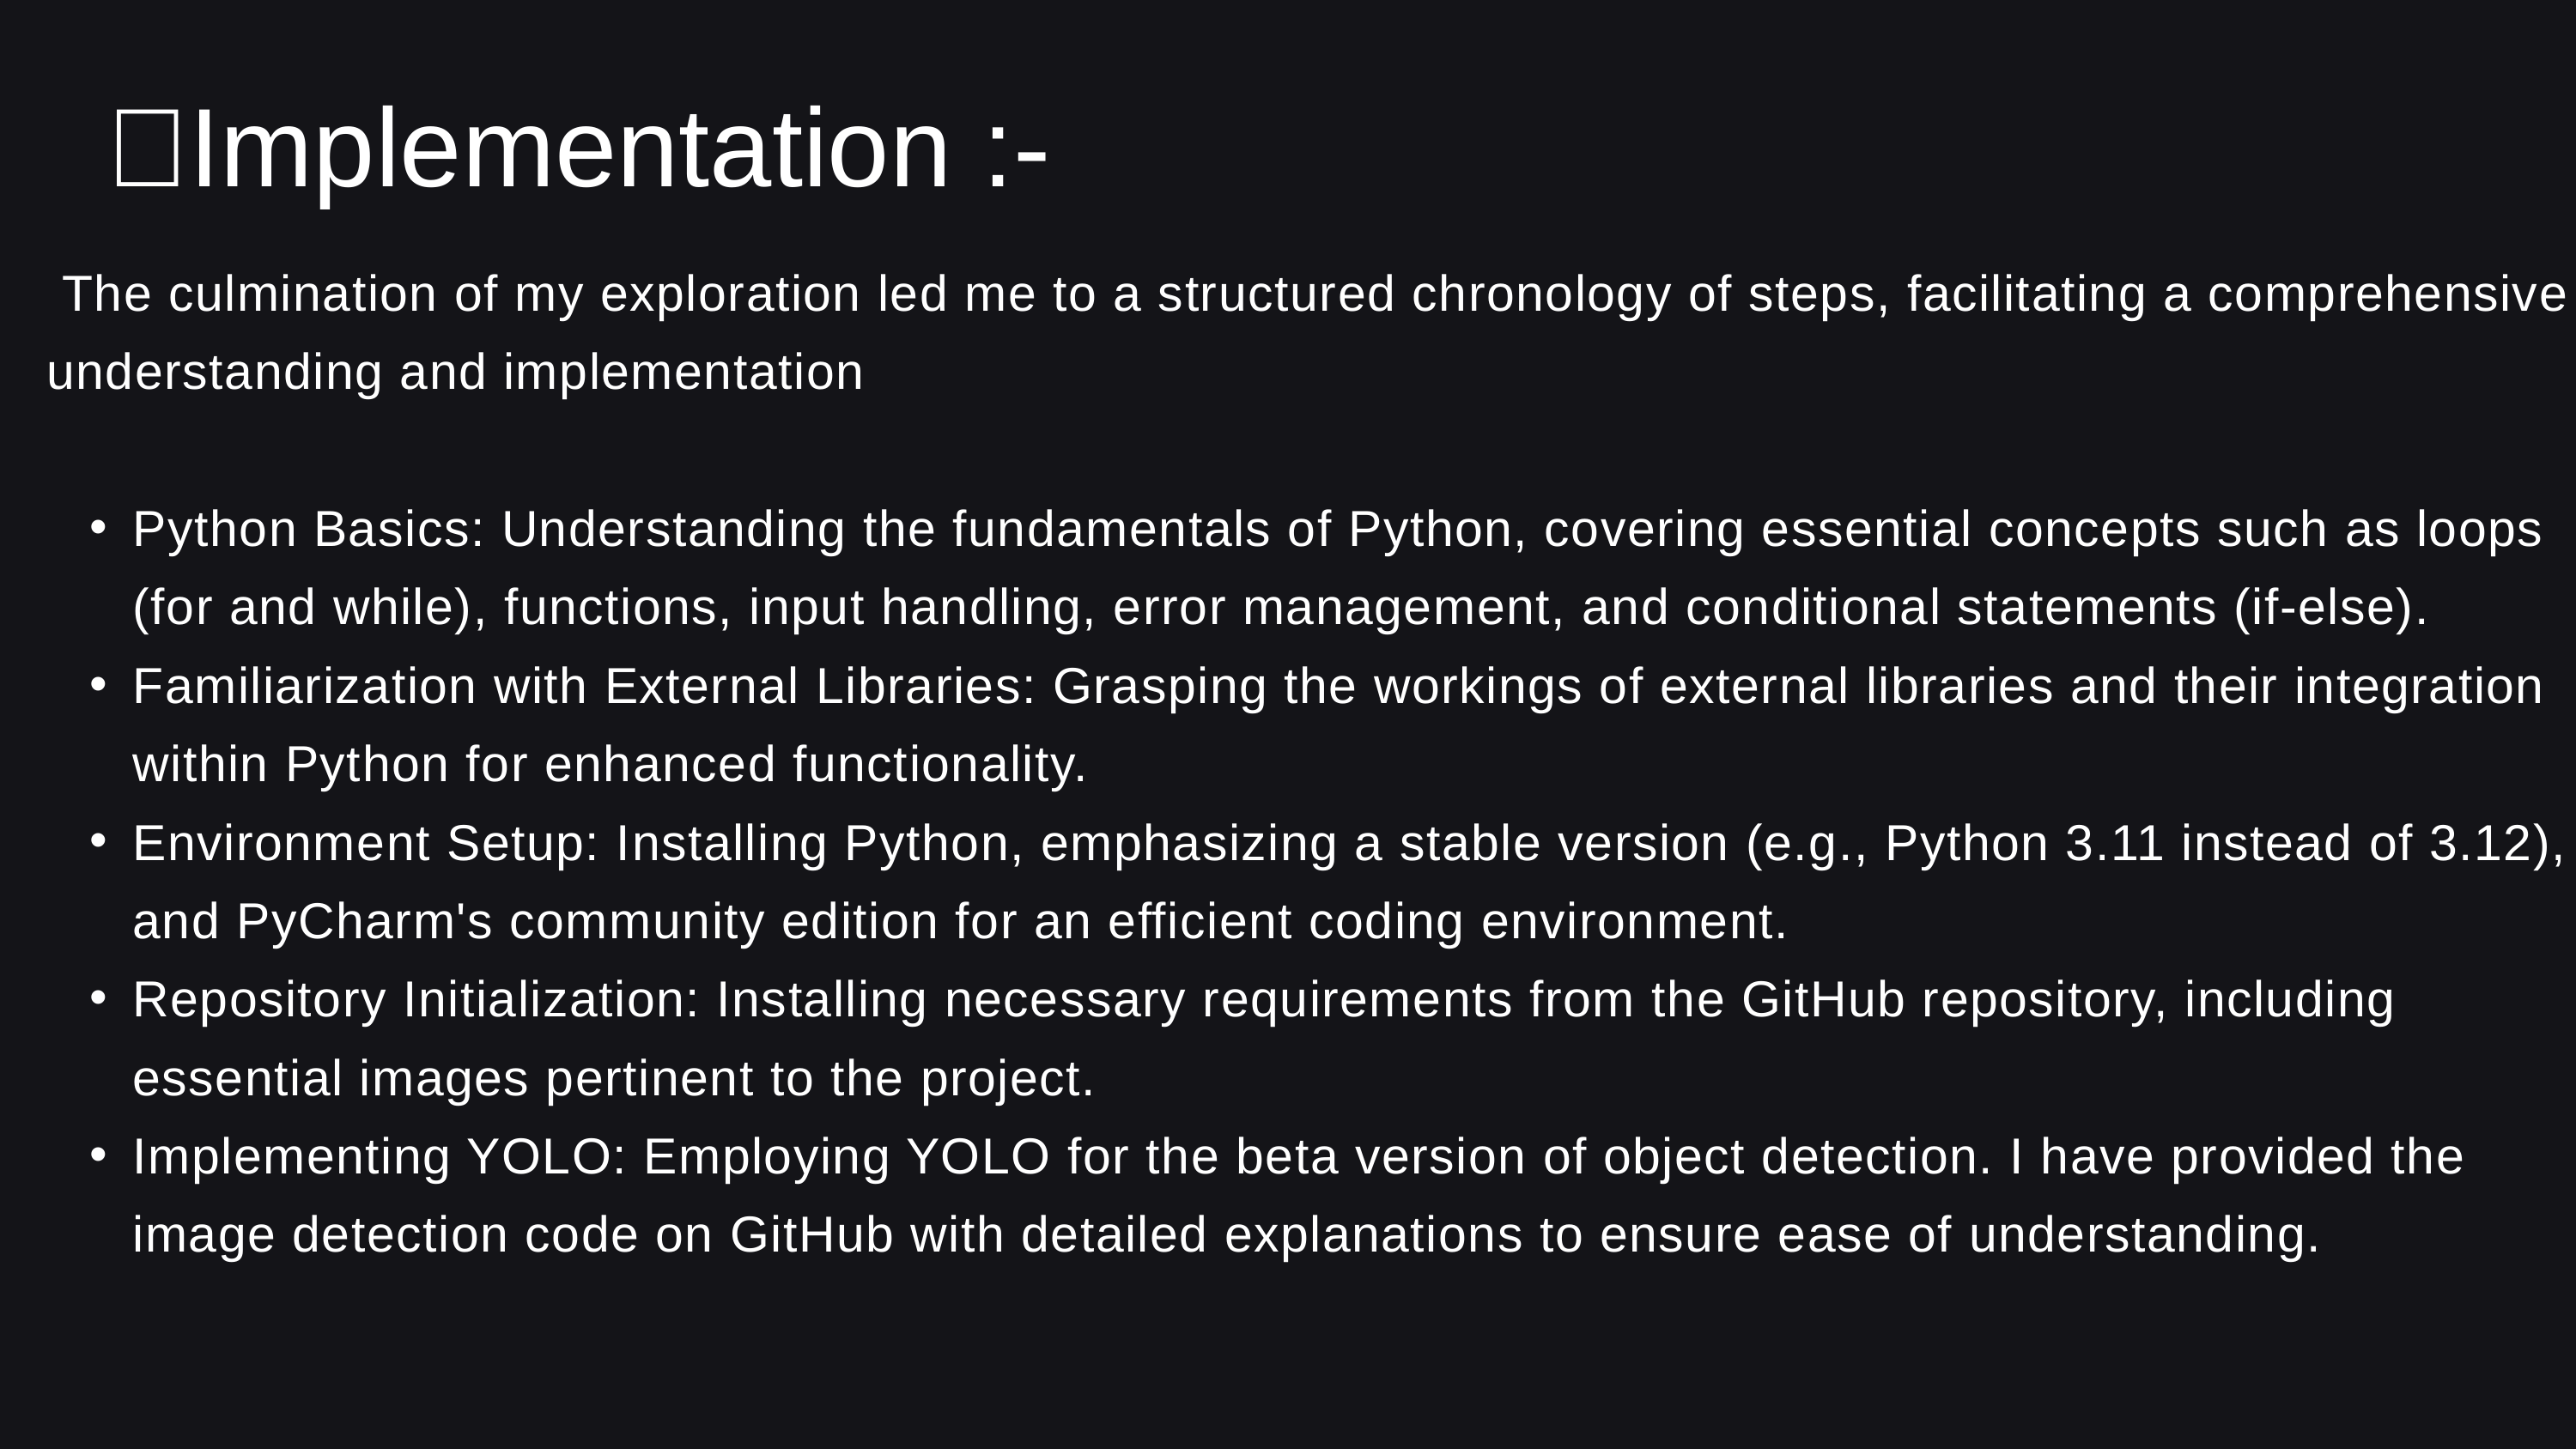

🧩Implementation :-
 The culmination of my exploration led me to a structured chronology of steps, facilitating a comprehensive understanding and implementation

Python Basics: Understanding the fundamentals of Python, covering essential concepts such as loops (for and while), functions, input handling, error management, and conditional statements (if-else).
Familiarization with External Libraries: Grasping the workings of external libraries and their integration within Python for enhanced functionality.
Environment Setup: Installing Python, emphasizing a stable version (e.g., Python 3.11 instead of 3.12), and PyCharm's community edition for an efficient coding environment.
Repository Initialization: Installing necessary requirements from the GitHub repository, including essential images pertinent to the project.
Implementing YOLO: Employing YOLO for the beta version of object detection. I have provided the image detection code on GitHub with detailed explanations to ensure ease of understanding.